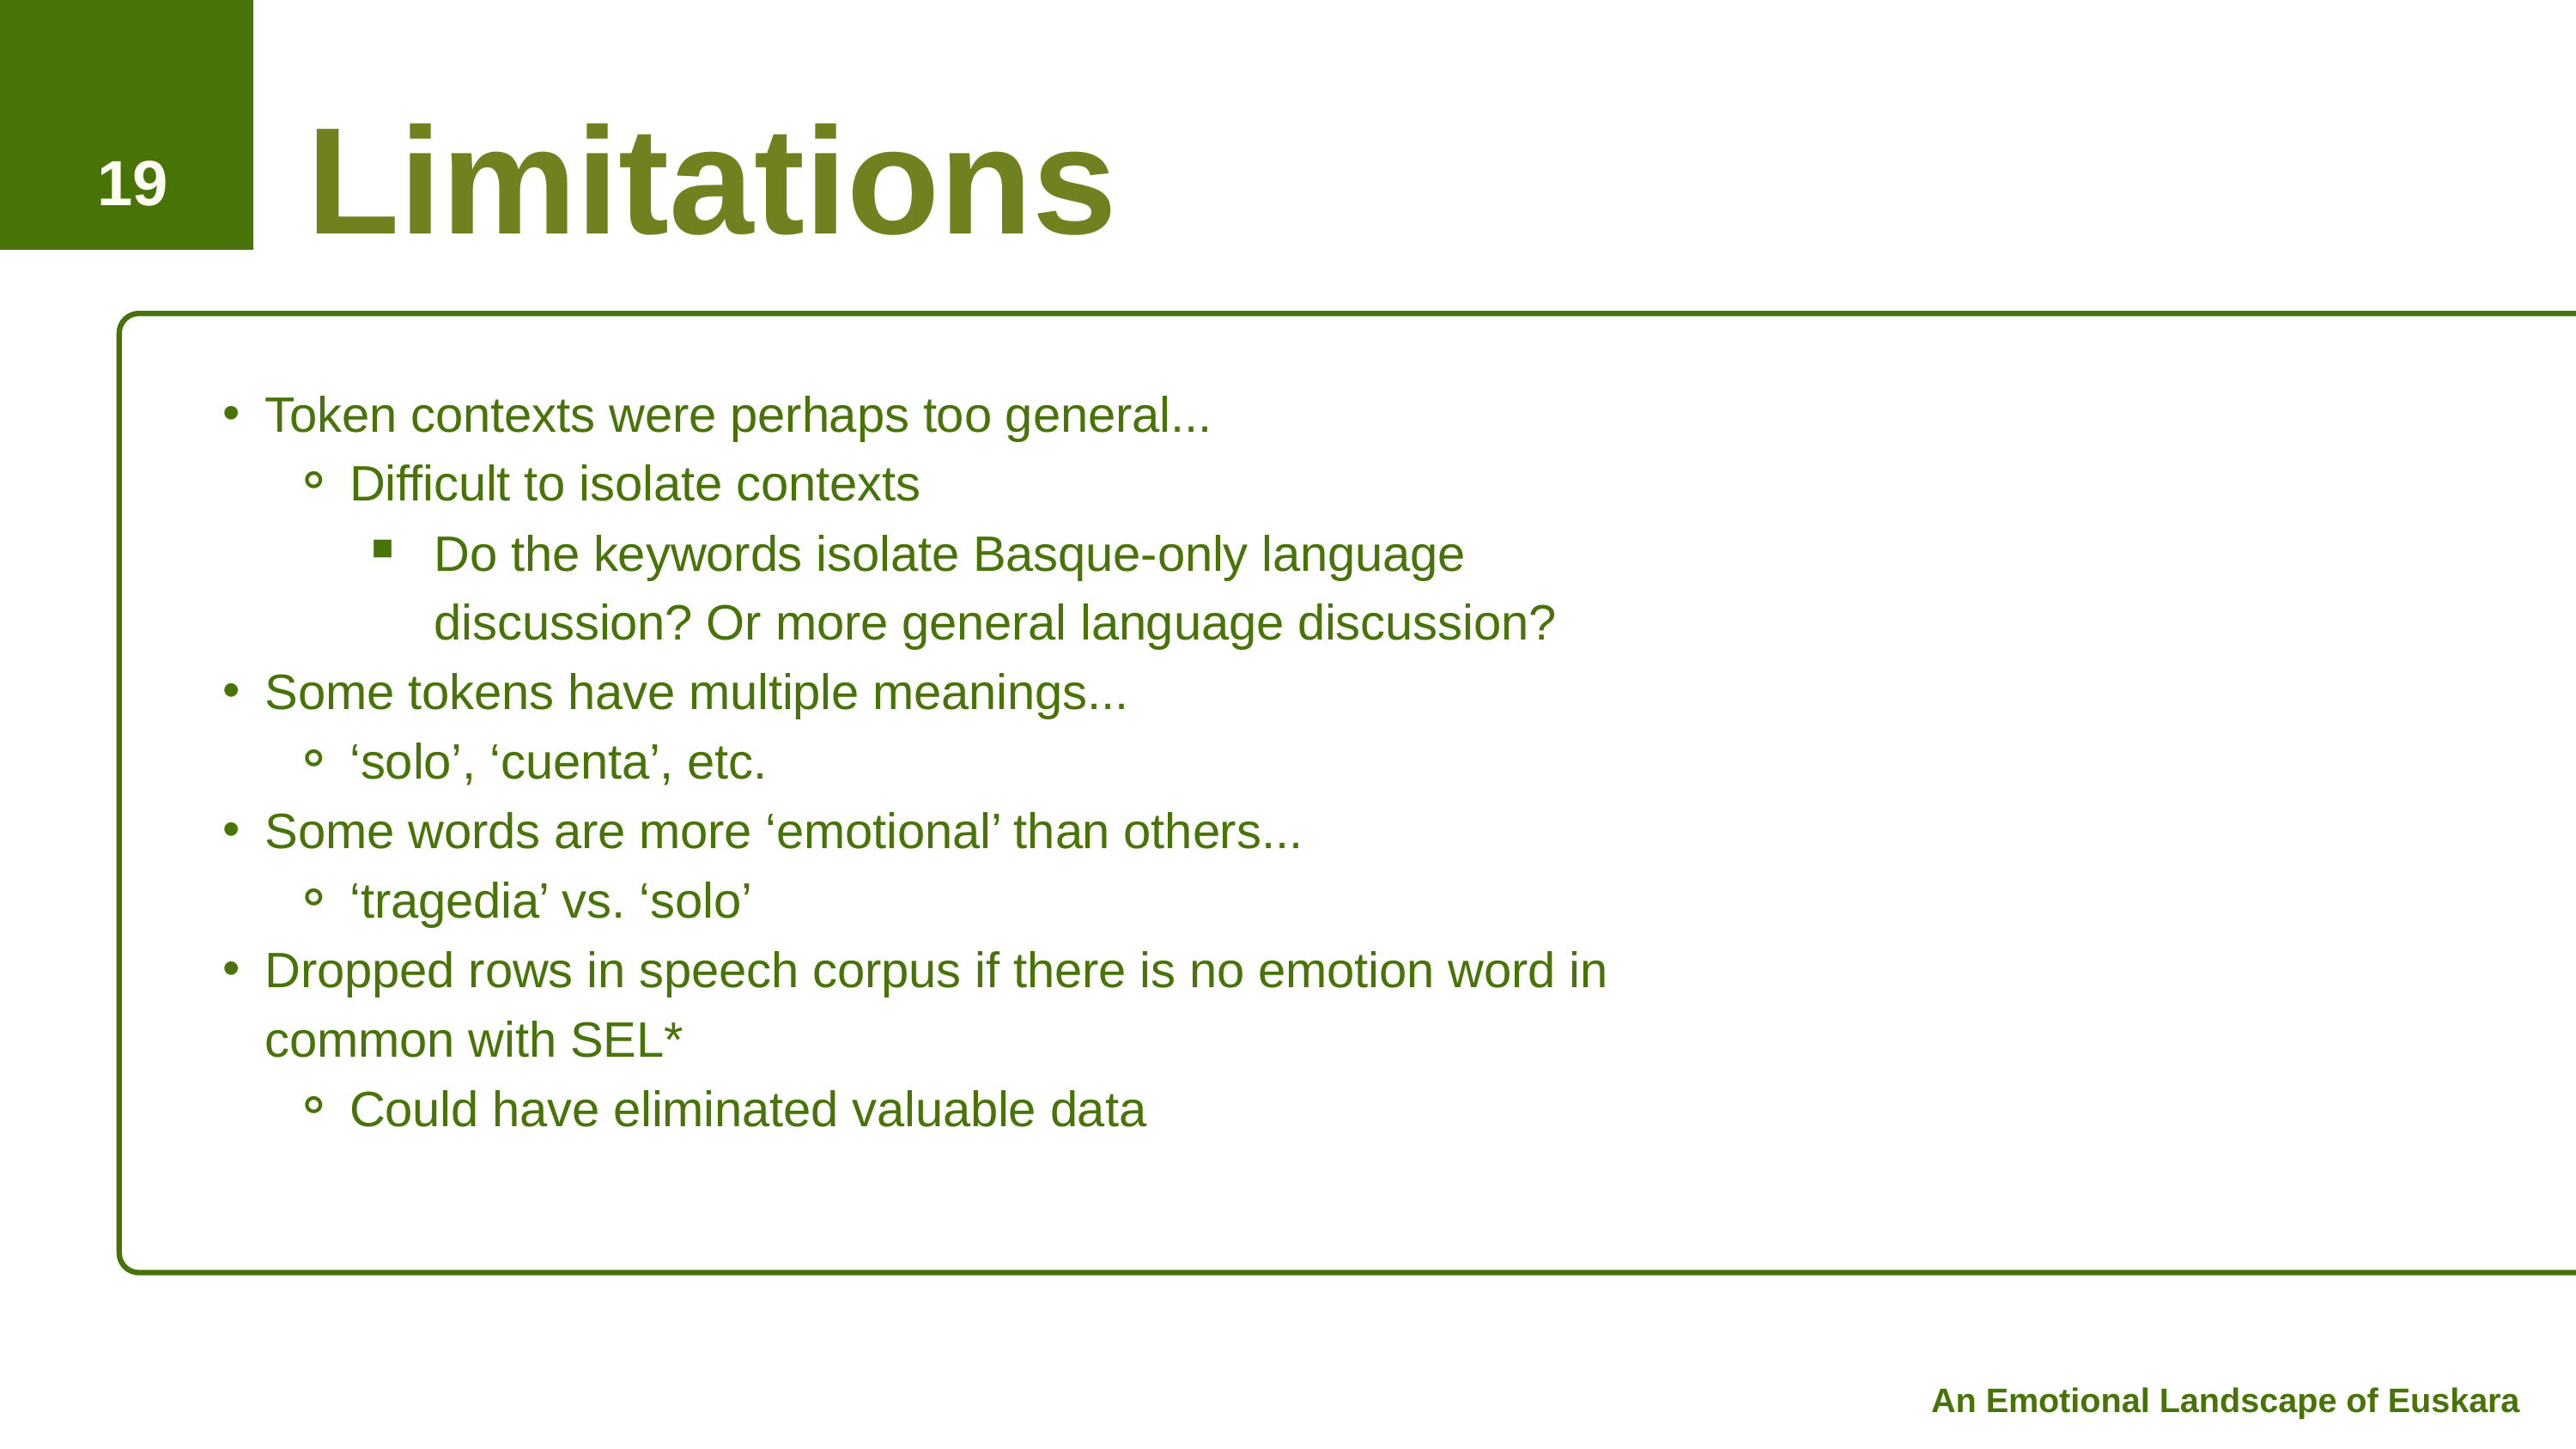

Limitations
19

Token contexts were perhaps too general...
Difficult to isolate contexts
Do the keywords isolate Basque-only language discussion? Or more general language discussion?
Some tokens have multiple meanings...
‘solo’, ‘cuenta’, etc.
Some words are more ‘emotional’ than others...
‘tragedia’ vs. ‘solo’
Dropped rows in speech corpus if there is no emotion word in common with SEL*
Could have eliminated valuable data
An Emotional Landscape of Euskara